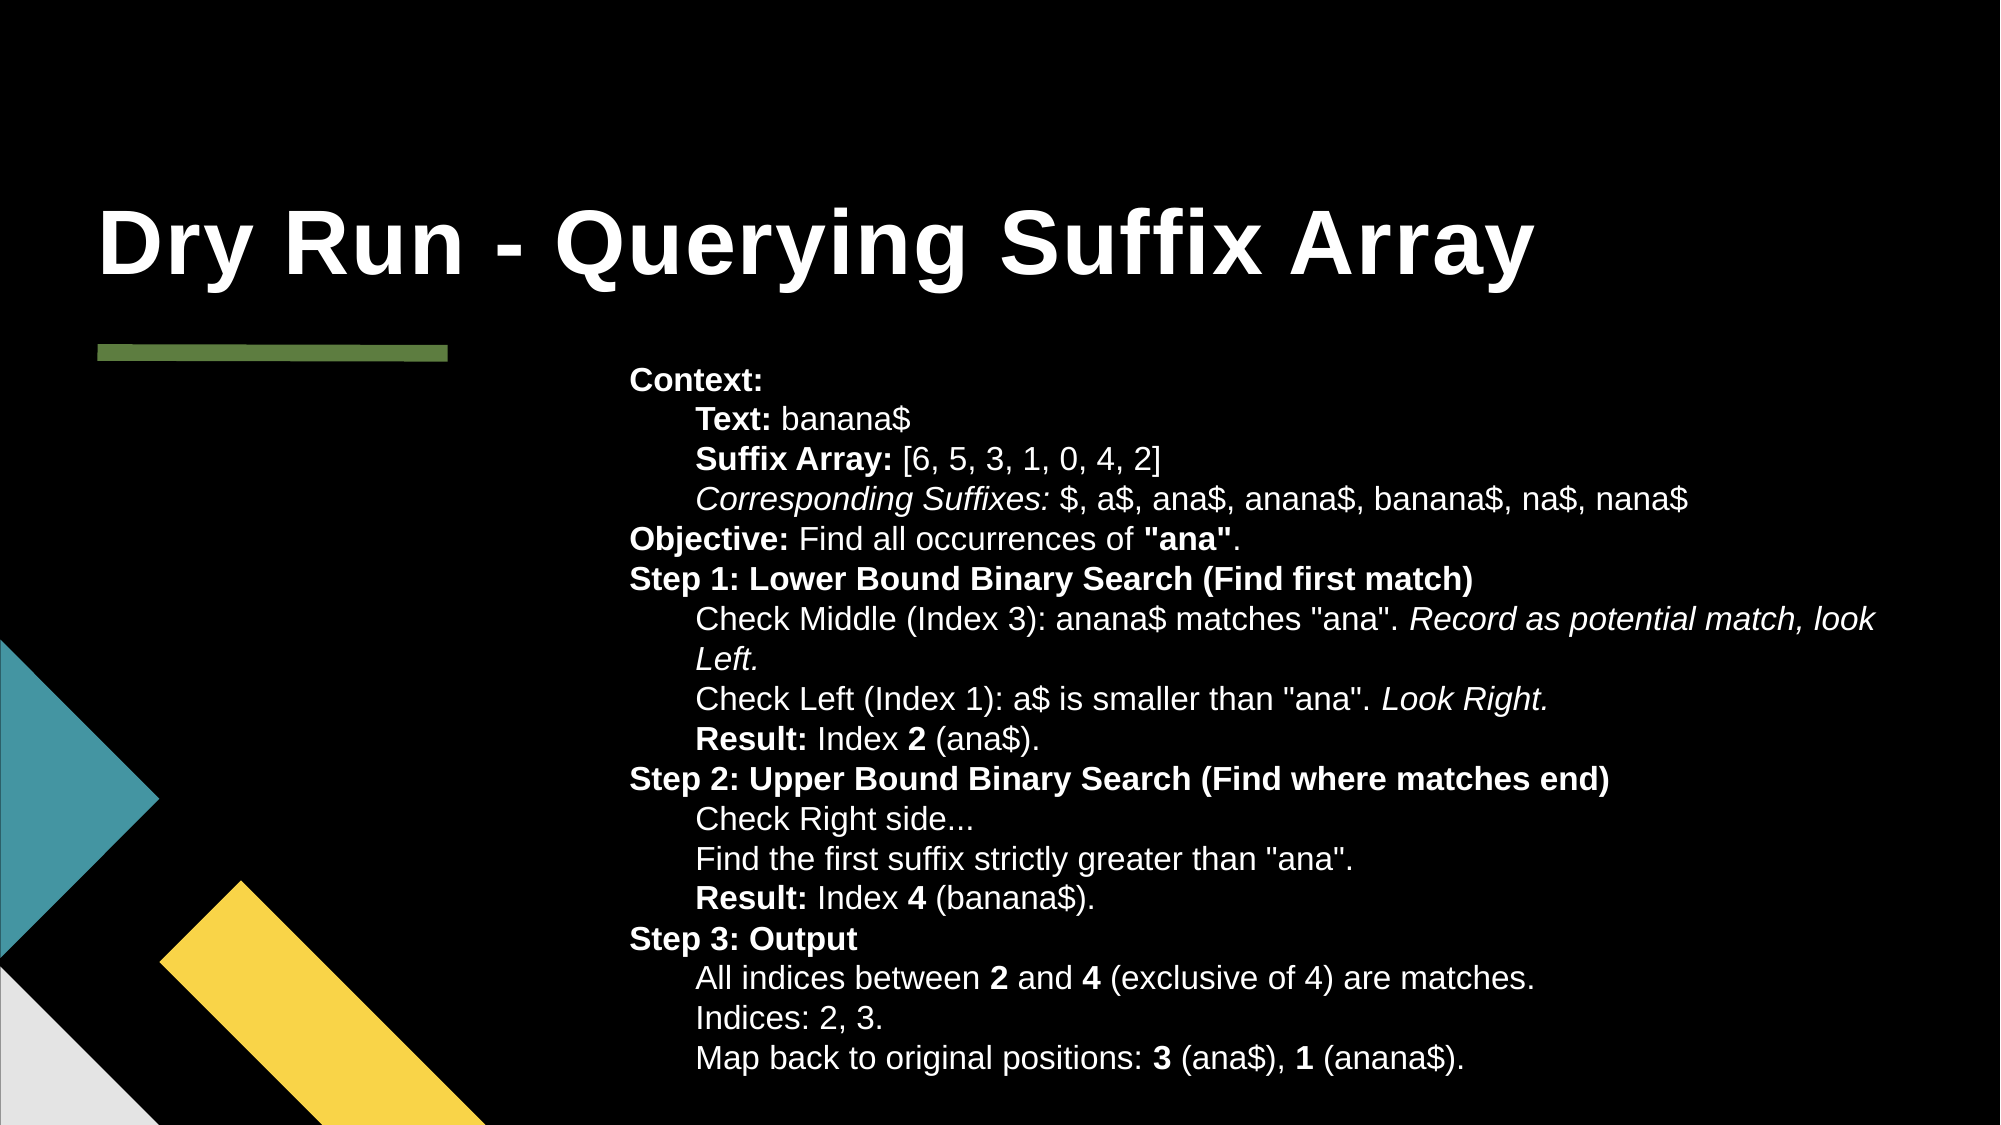

# Dry Run - Querying Suffix Array
Context:
Text: banana$
Suffix Array: [6, 5, 3, 1, 0, 4, 2]
Corresponding Suffixes: $, a$, ana$, anana$, banana$, na$, nana$
Objective: Find all occurrences of "ana".
Step 1: Lower Bound Binary Search (Find first match)
Check Middle (Index 3): anana$ matches "ana". Record as potential match, look Left.
Check Left (Index 1): a$ is smaller than "ana". Look Right.
Result: Index 2 (ana$).
Step 2: Upper Bound Binary Search (Find where matches end)
Check Right side...
Find the first suffix strictly greater than "ana".
Result: Index 4 (banana$).
Step 3: Output
All indices between 2 and 4 (exclusive of 4) are matches.
Indices: 2, 3.
Map back to original positions: 3 (ana$), 1 (anana$).